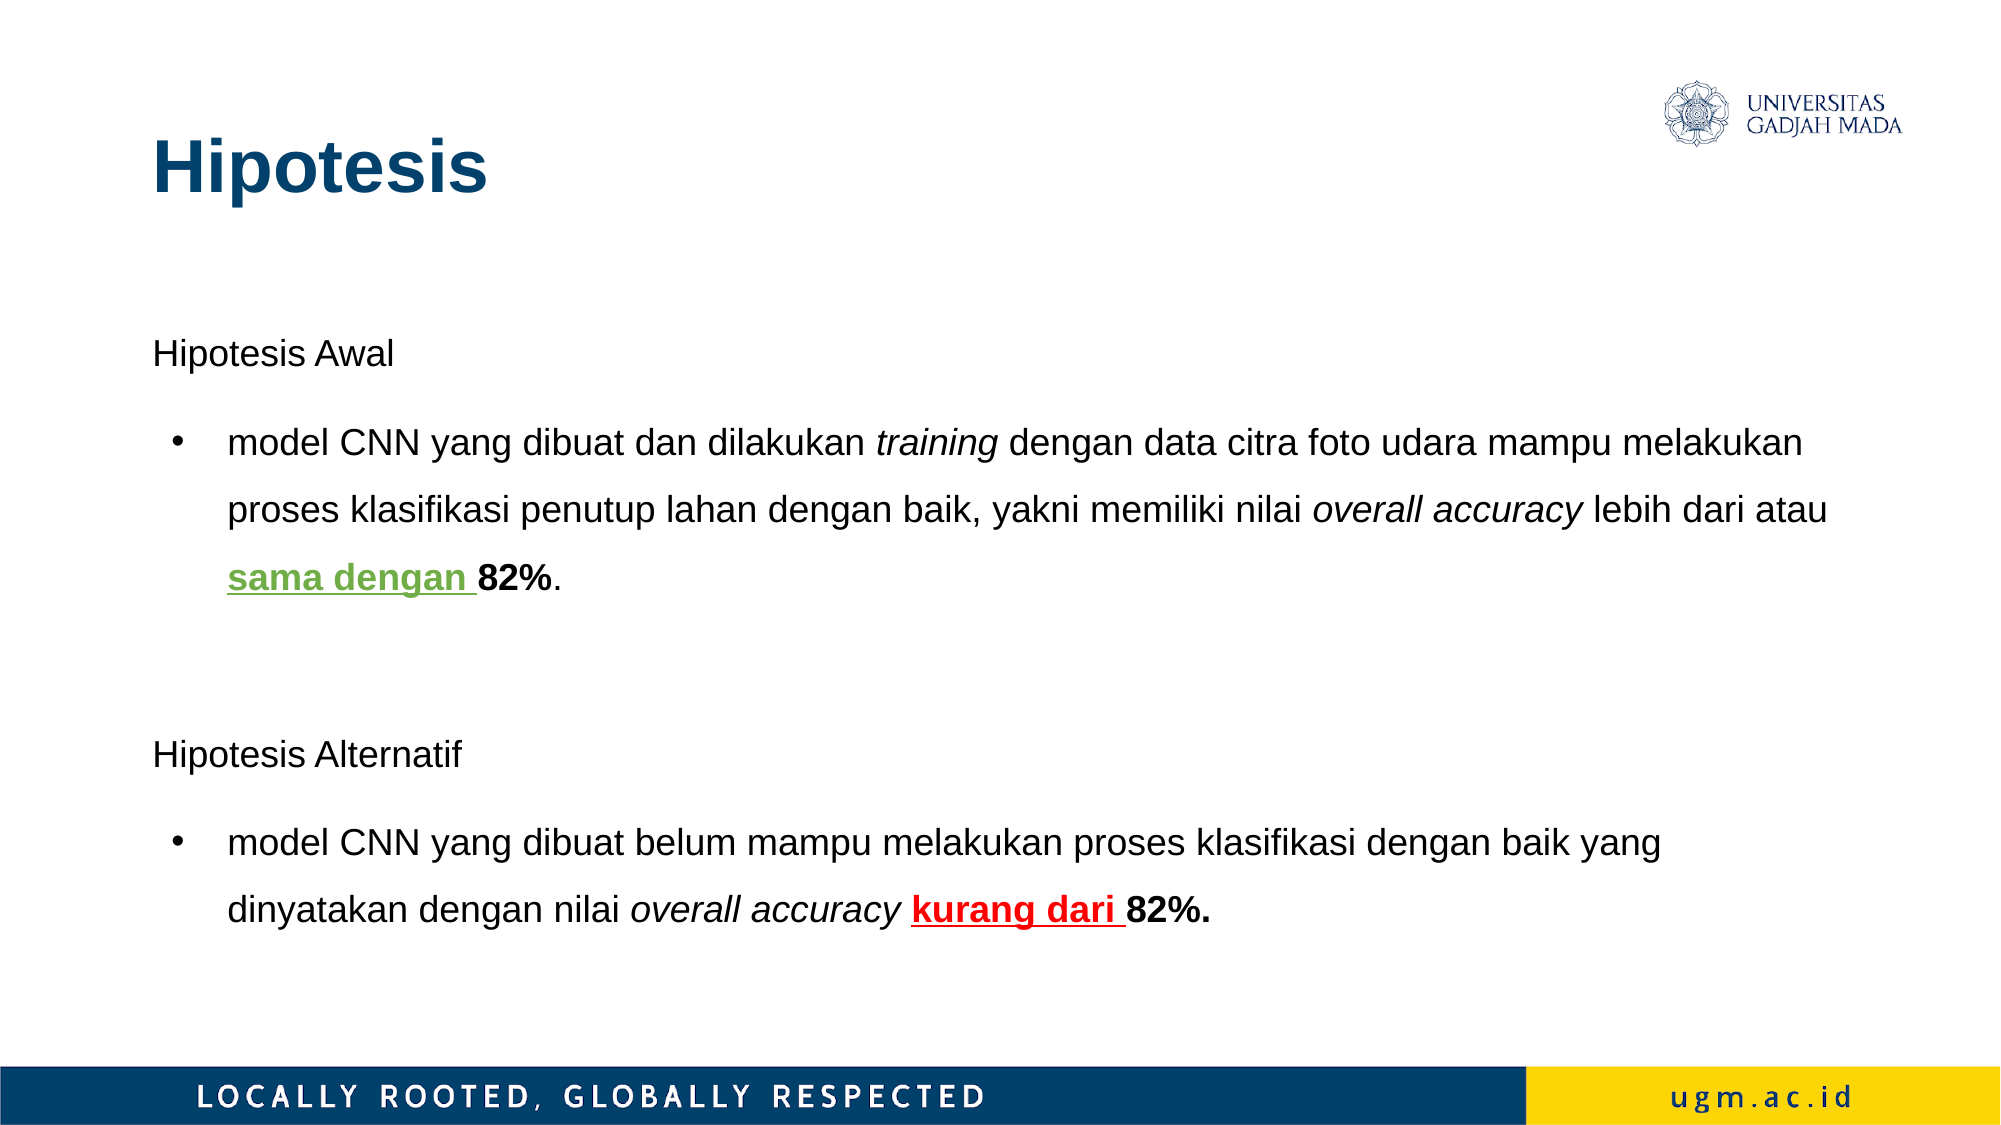

# Hipotesis
Hipotesis Awal
model CNN yang dibuat dan dilakukan training dengan data citra foto udara mampu melakukan proses klasifikasi penutup lahan dengan baik, yakni memiliki nilai overall accuracy lebih dari atau sama dengan 82%.

Hipotesis Alternatif
model CNN yang dibuat belum mampu melakukan proses klasifikasi dengan baik yang dinyatakan dengan nilai overall accuracy kurang dari 82%.